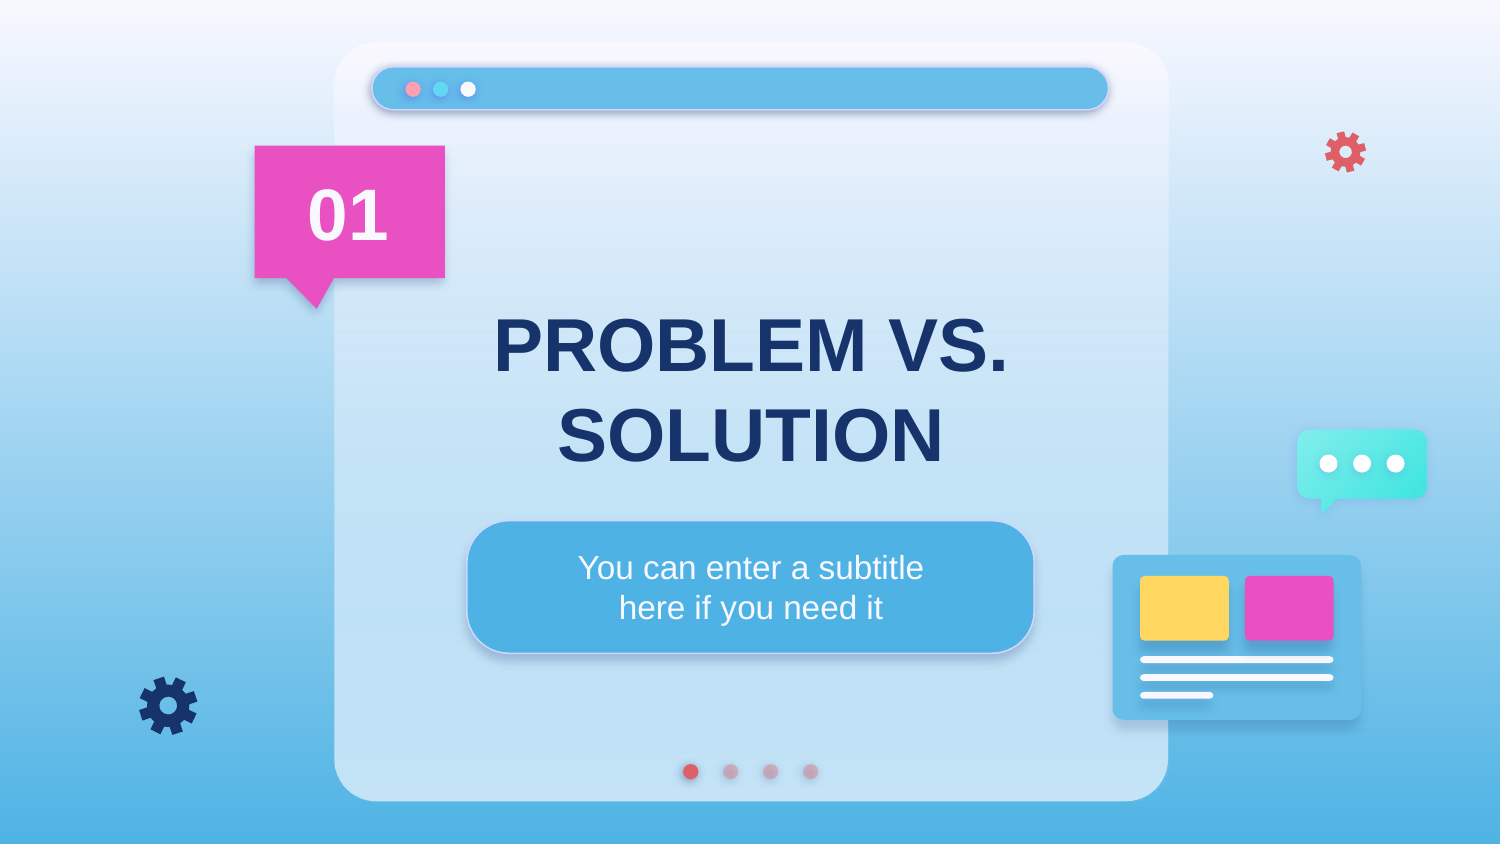

01
# PROBLEM VS. SOLUTION

You can enter a subtitle here if you need it